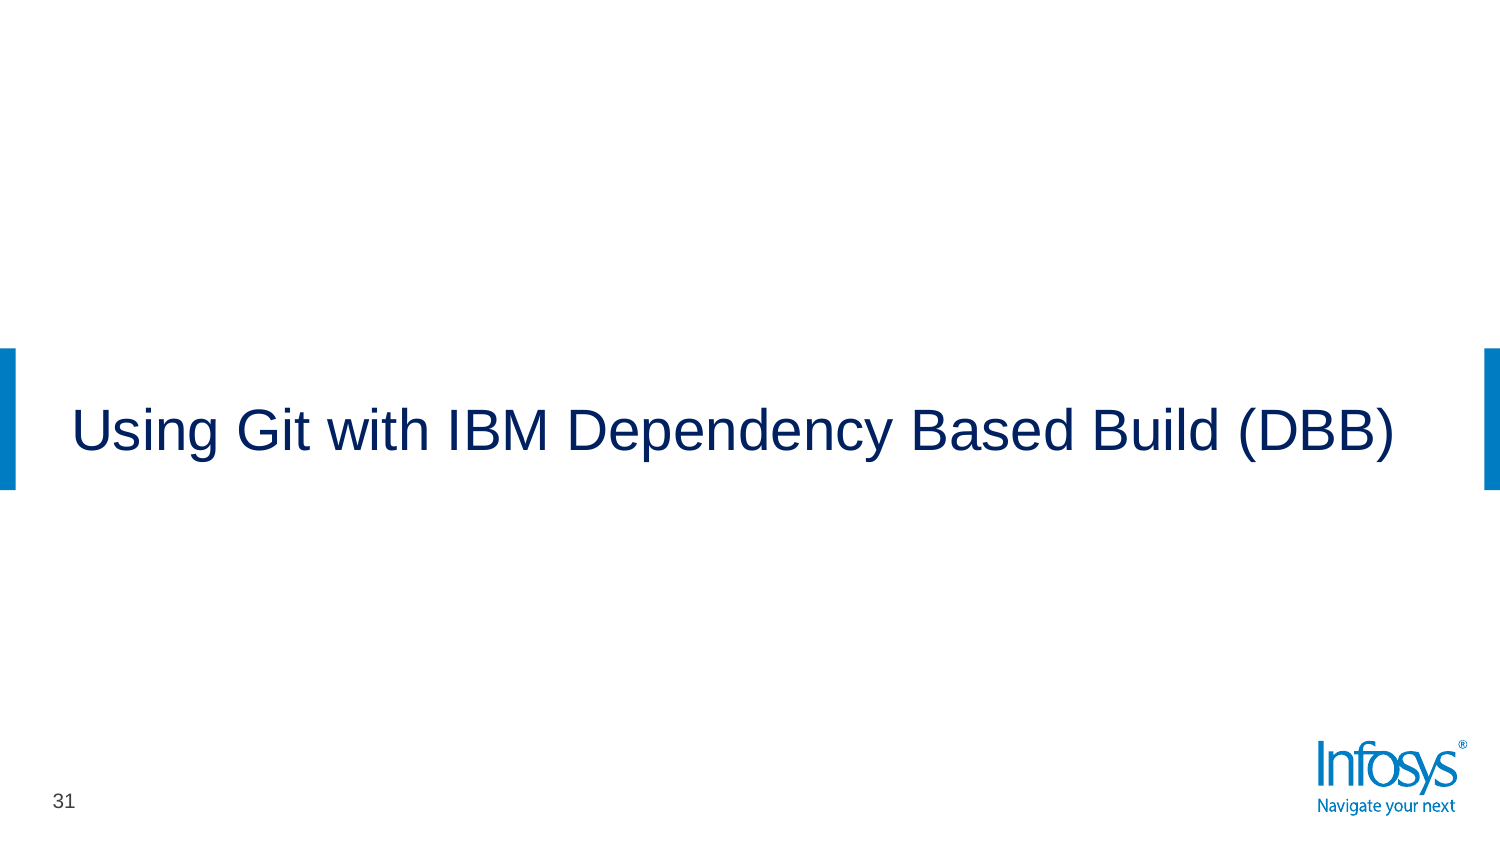

# Using Git with IBM Dependency Based Build (DBB)
31